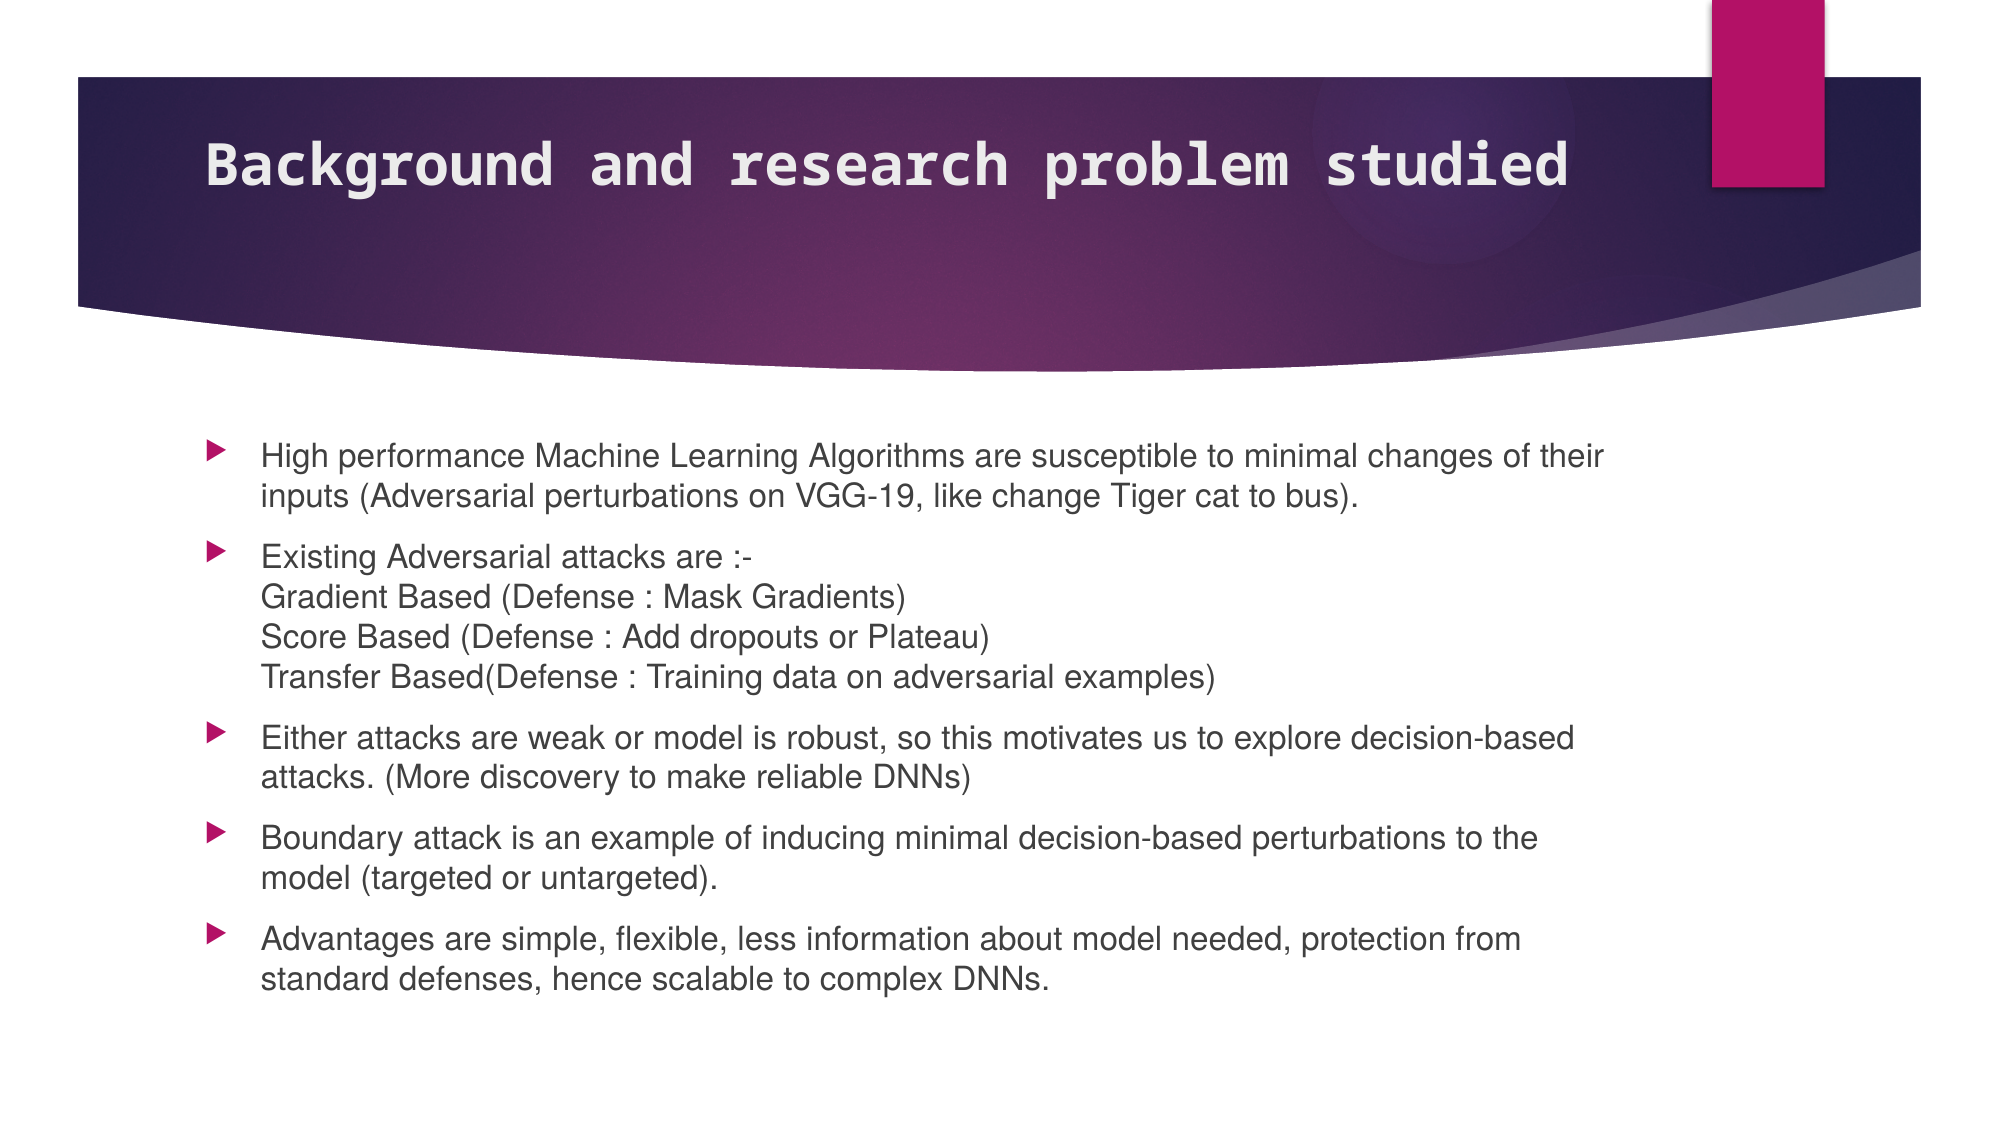

# Background and research problem studied
High performance Machine Learning Algorithms are susceptible to minimal changes of their inputs (Adversarial perturbations on VGG-19, like change Tiger cat to bus).
Existing Adversarial attacks are :-
Gradient Based (Defense : Mask Gradients)
Score Based (Defense : Add dropouts or Plateau)
Transfer Based(Defense : Training data on adversarial examples)
Either attacks are weak or model is robust, so this motivates us to explore decision-based attacks. (More discovery to make reliable DNNs)
Boundary attack is an example of inducing minimal decision-based perturbations to the model (targeted or untargeted).
Advantages are simple, flexible, less information about model needed, protection from standard defenses, hence scalable to complex DNNs.